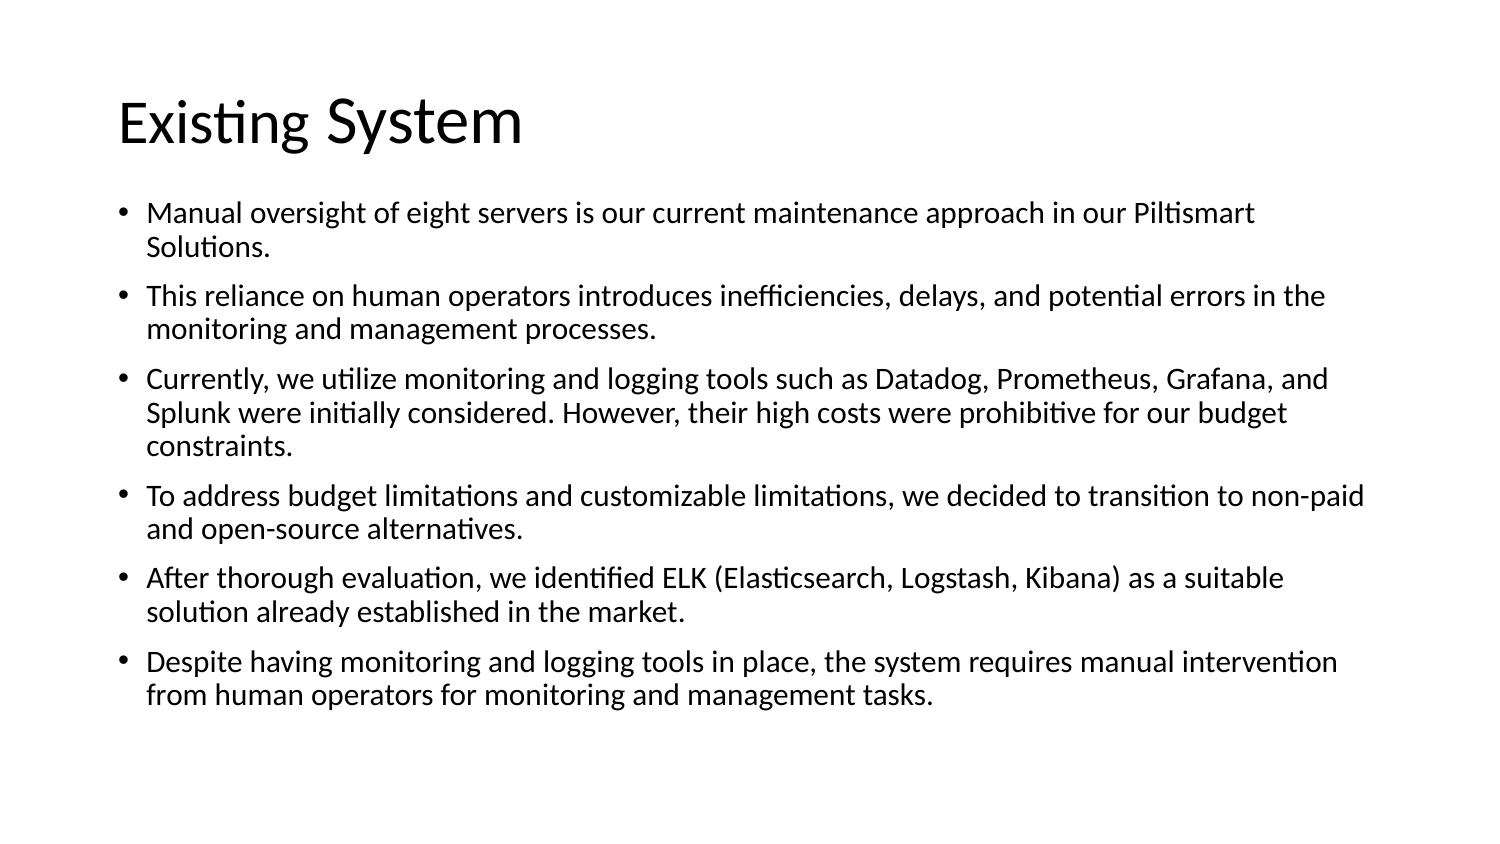

# Existing System
Manual oversight of eight servers is our current maintenance approach in our Piltismart Solutions.
This reliance on human operators introduces inefficiencies, delays, and potential errors in the monitoring and management processes.
Currently, we utilize monitoring and logging tools such as Datadog, Prometheus, Grafana, and Splunk were initially considered. However, their high costs were prohibitive for our budget constraints.
To address budget limitations and customizable limitations, we decided to transition to non-paid and open-source alternatives.
After thorough evaluation, we identified ELK (Elasticsearch, Logstash, Kibana) as a suitable solution already established in the market.
Despite having monitoring and logging tools in place, the system requires manual intervention from human operators for monitoring and management tasks.